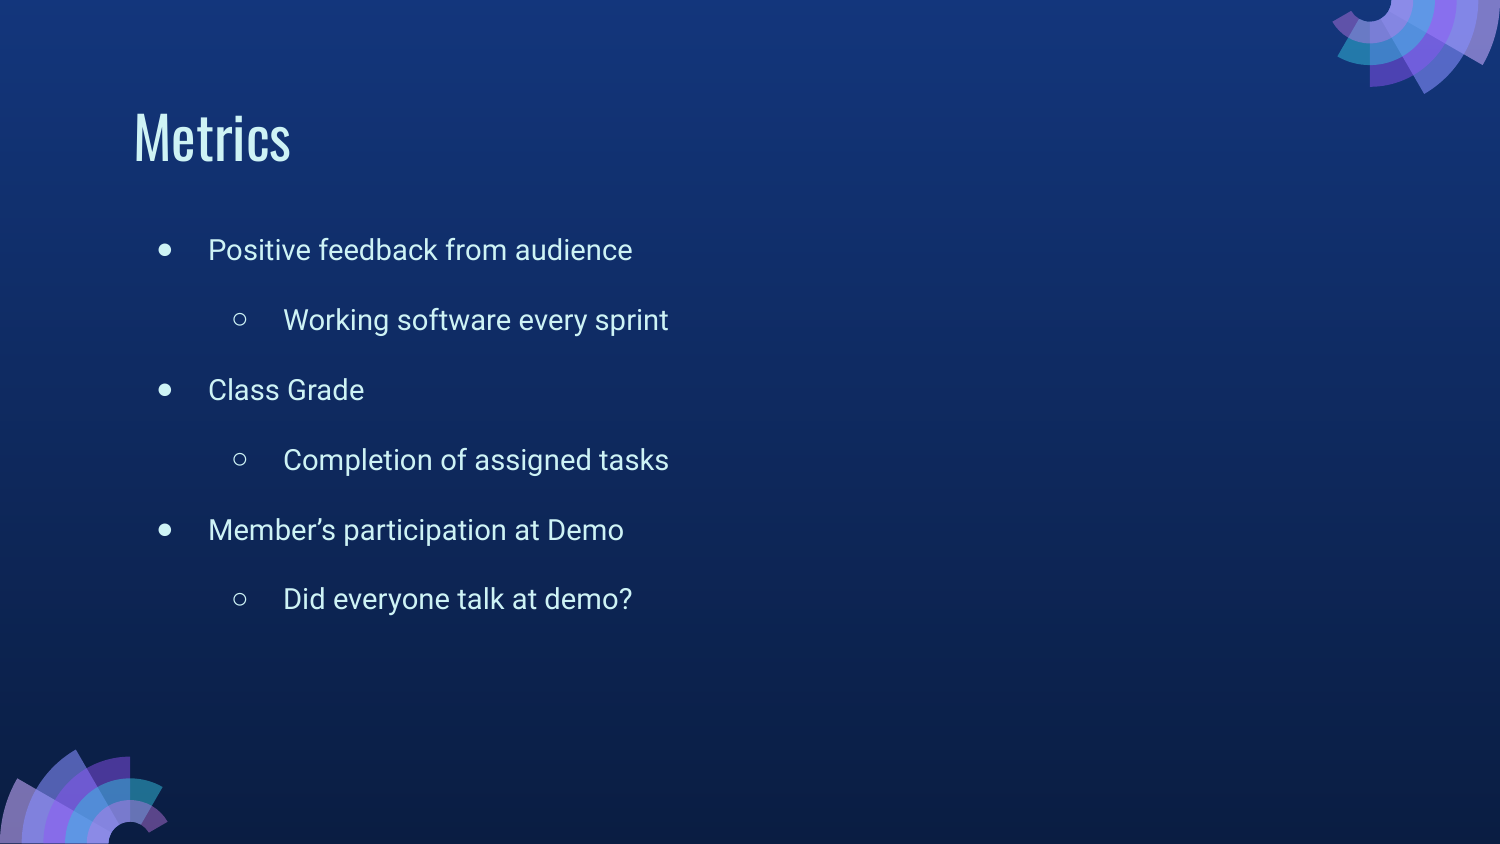

# Metrics
Positive feedback from audience
Working software every sprint
Class Grade
Completion of assigned tasks
Member’s participation at Demo
Did everyone talk at demo?